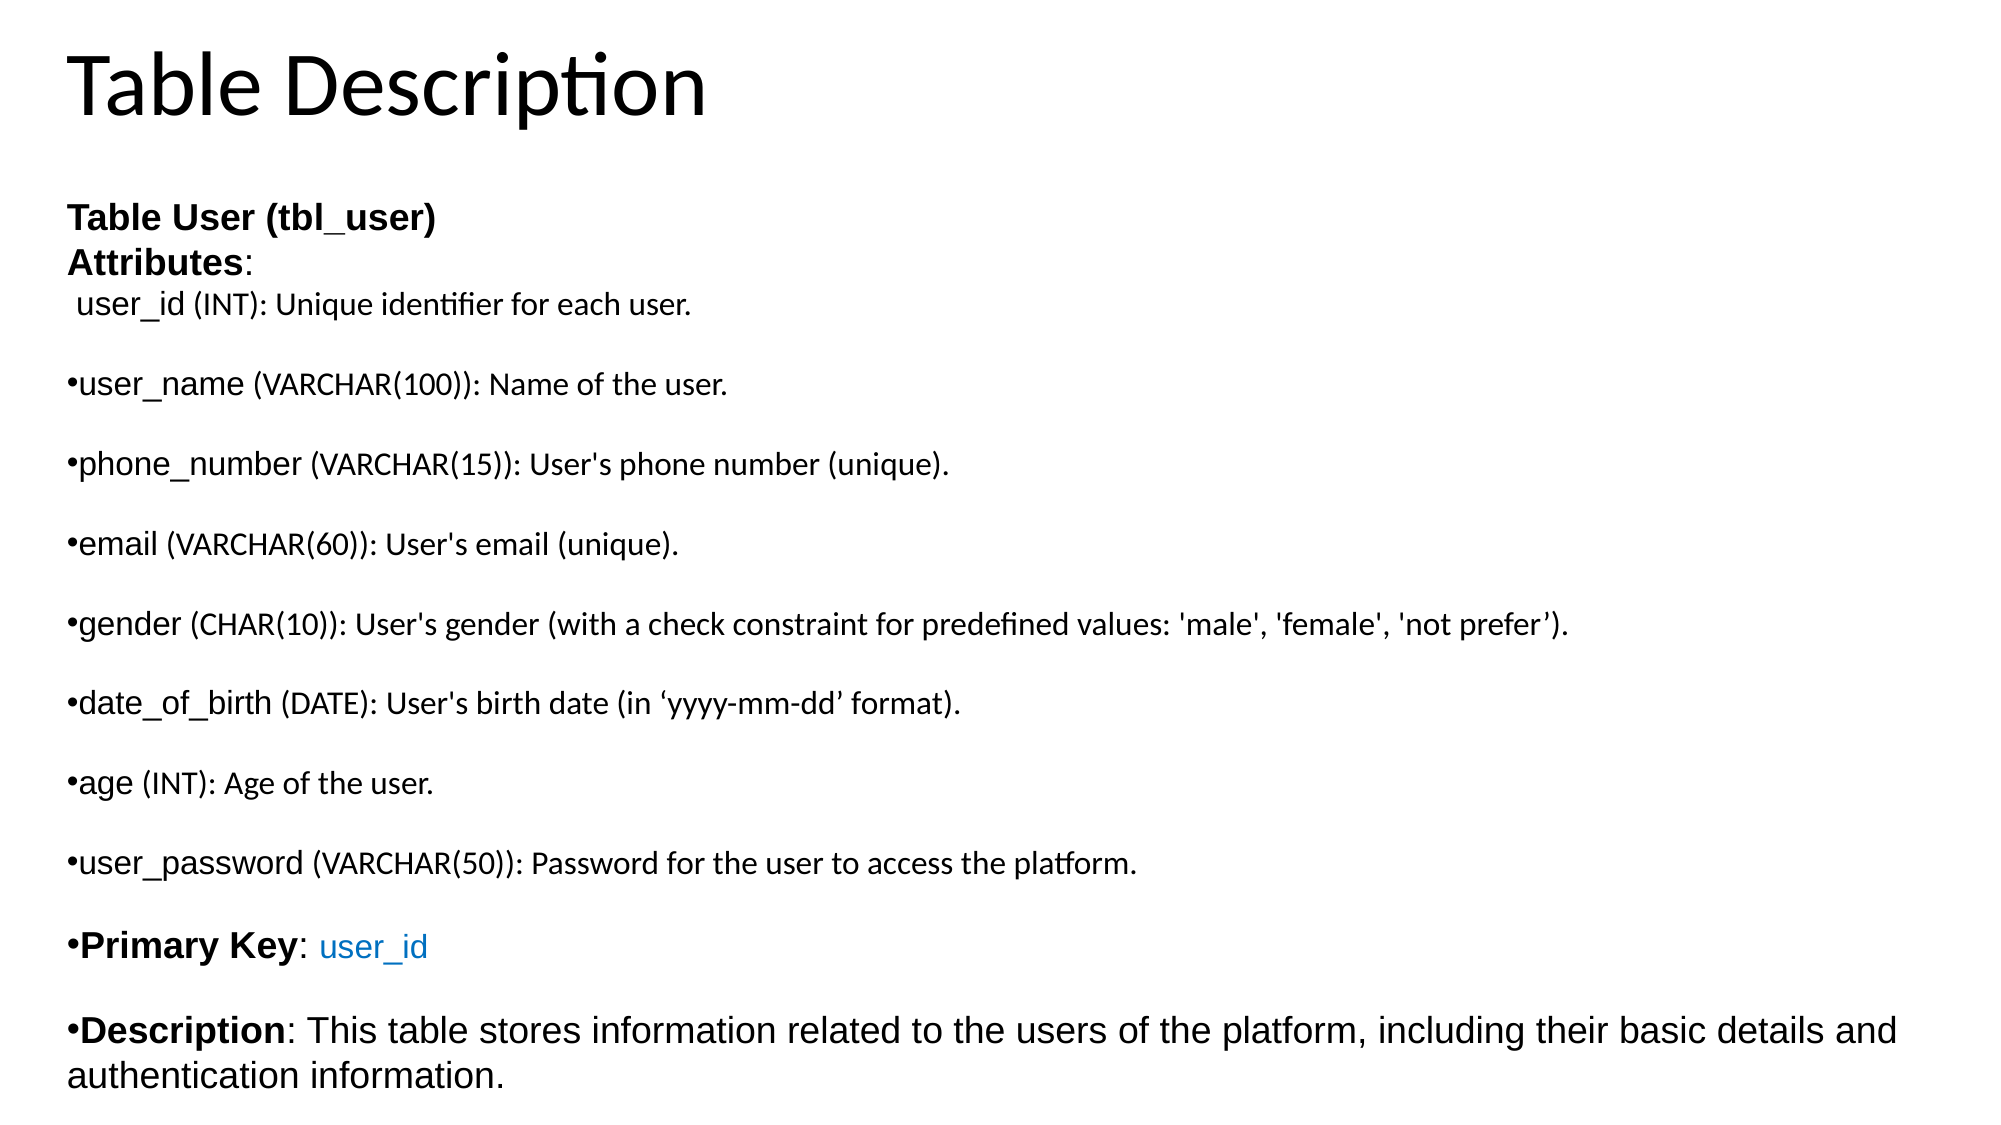

# Table Description
Table User (tbl_user)
Attributes:
 user_id (INT): Unique identifier for each user.

user_name (VARCHAR(100)): Name of the user.

phone_number (VARCHAR(15)): User's phone number (unique).

email (VARCHAR(60)): User's email (unique).

gender (CHAR(10)): User's gender (with a check constraint for predefined values: 'male', 'female', 'not prefer’).

date_of_birth (DATE): User's birth date (in ‘yyyy-mm-dd’ format).

age (INT): Age of the user.

user_password (VARCHAR(50)): Password for the user to access the platform.

Primary Key: user_id

Description: This table stores information related to the users of the platform, including their basic details and authentication information.